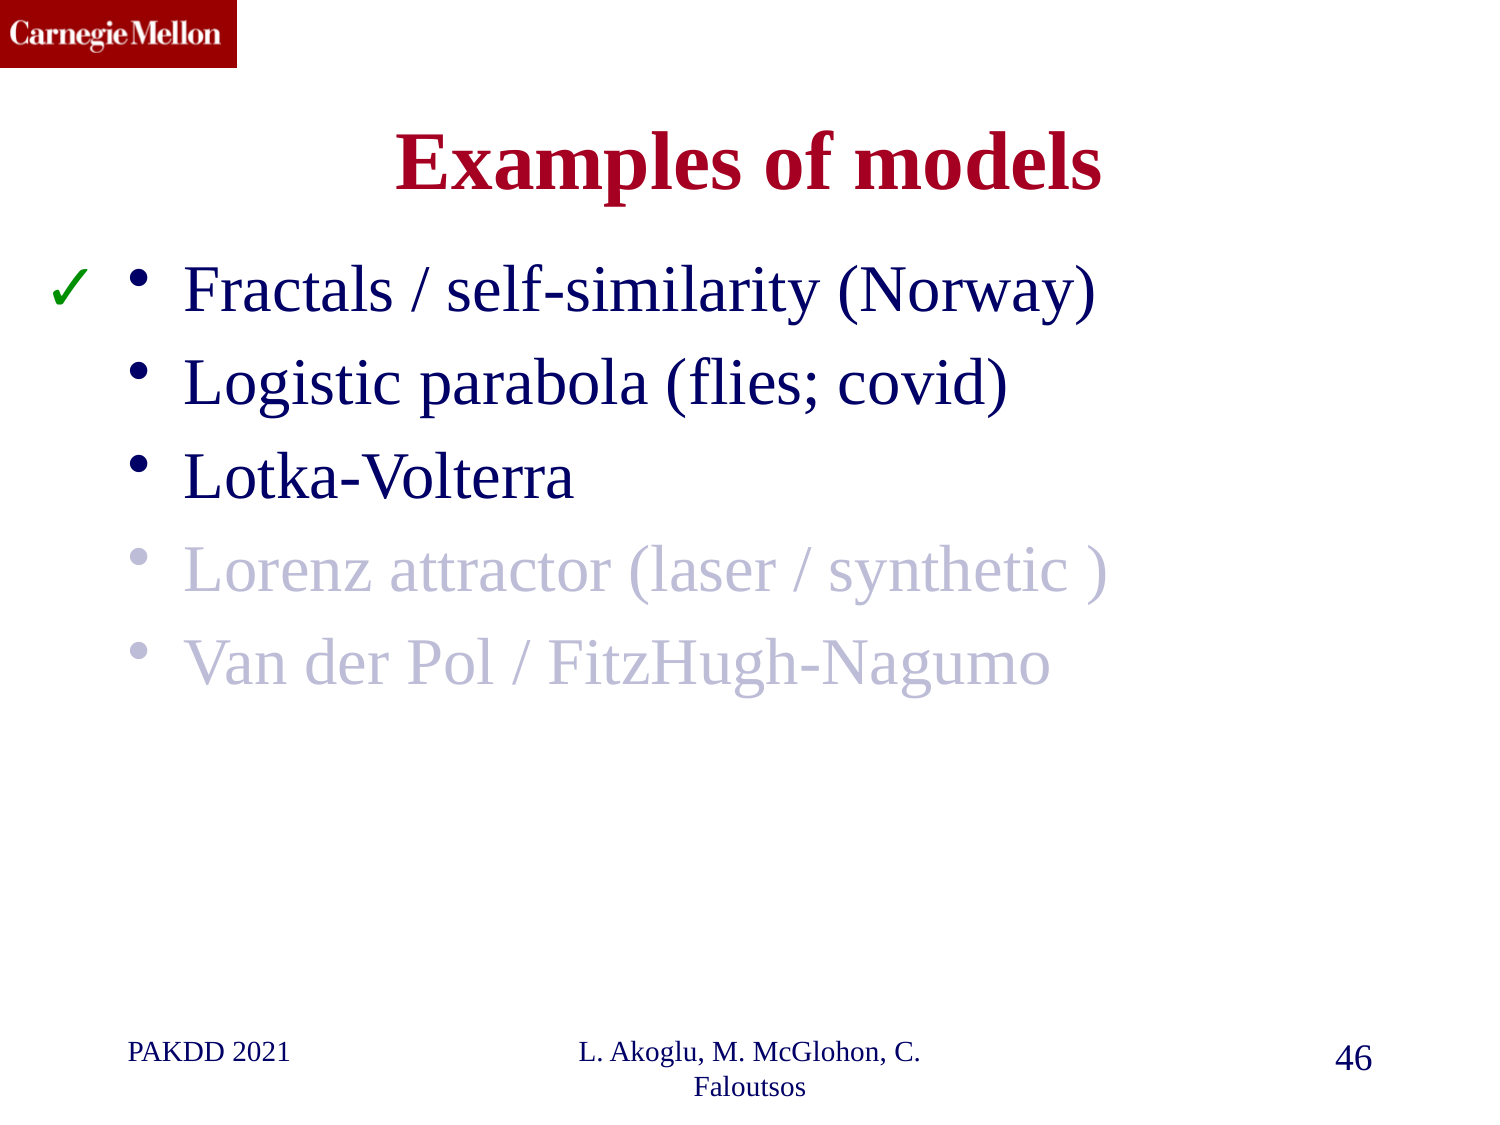

# Examples of models
✓
Fractals / self-similarity (Norway)
Logistic parabola (flies; covid)
Lotka-Volterra
Lorenz attractor (laser / synthetic )
Van der Pol / FitzHugh-Nagumo

PAKDD 2021
L. Akoglu, M. McGlohon, C. Faloutsos
46